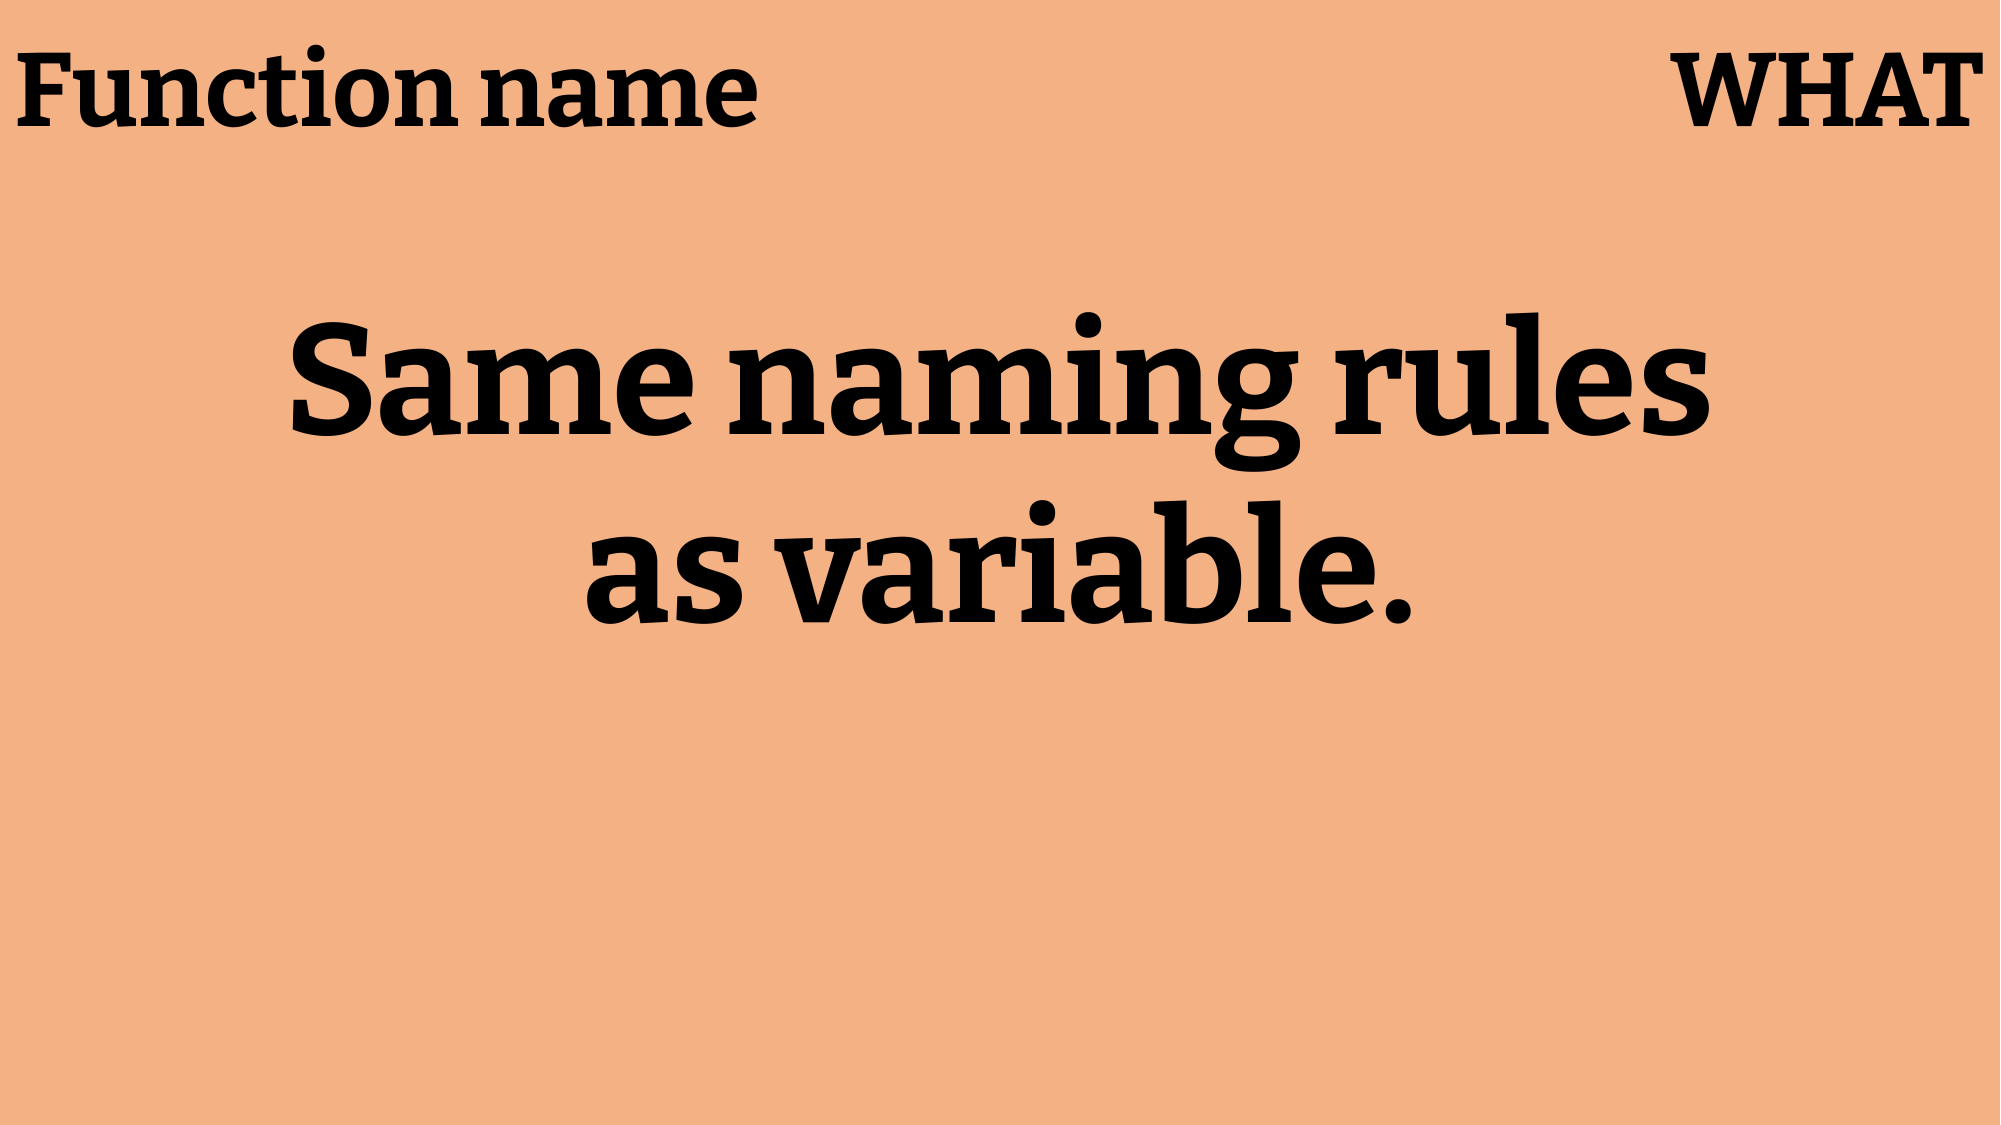

Function name
WHAT
Same naming rules as variable.